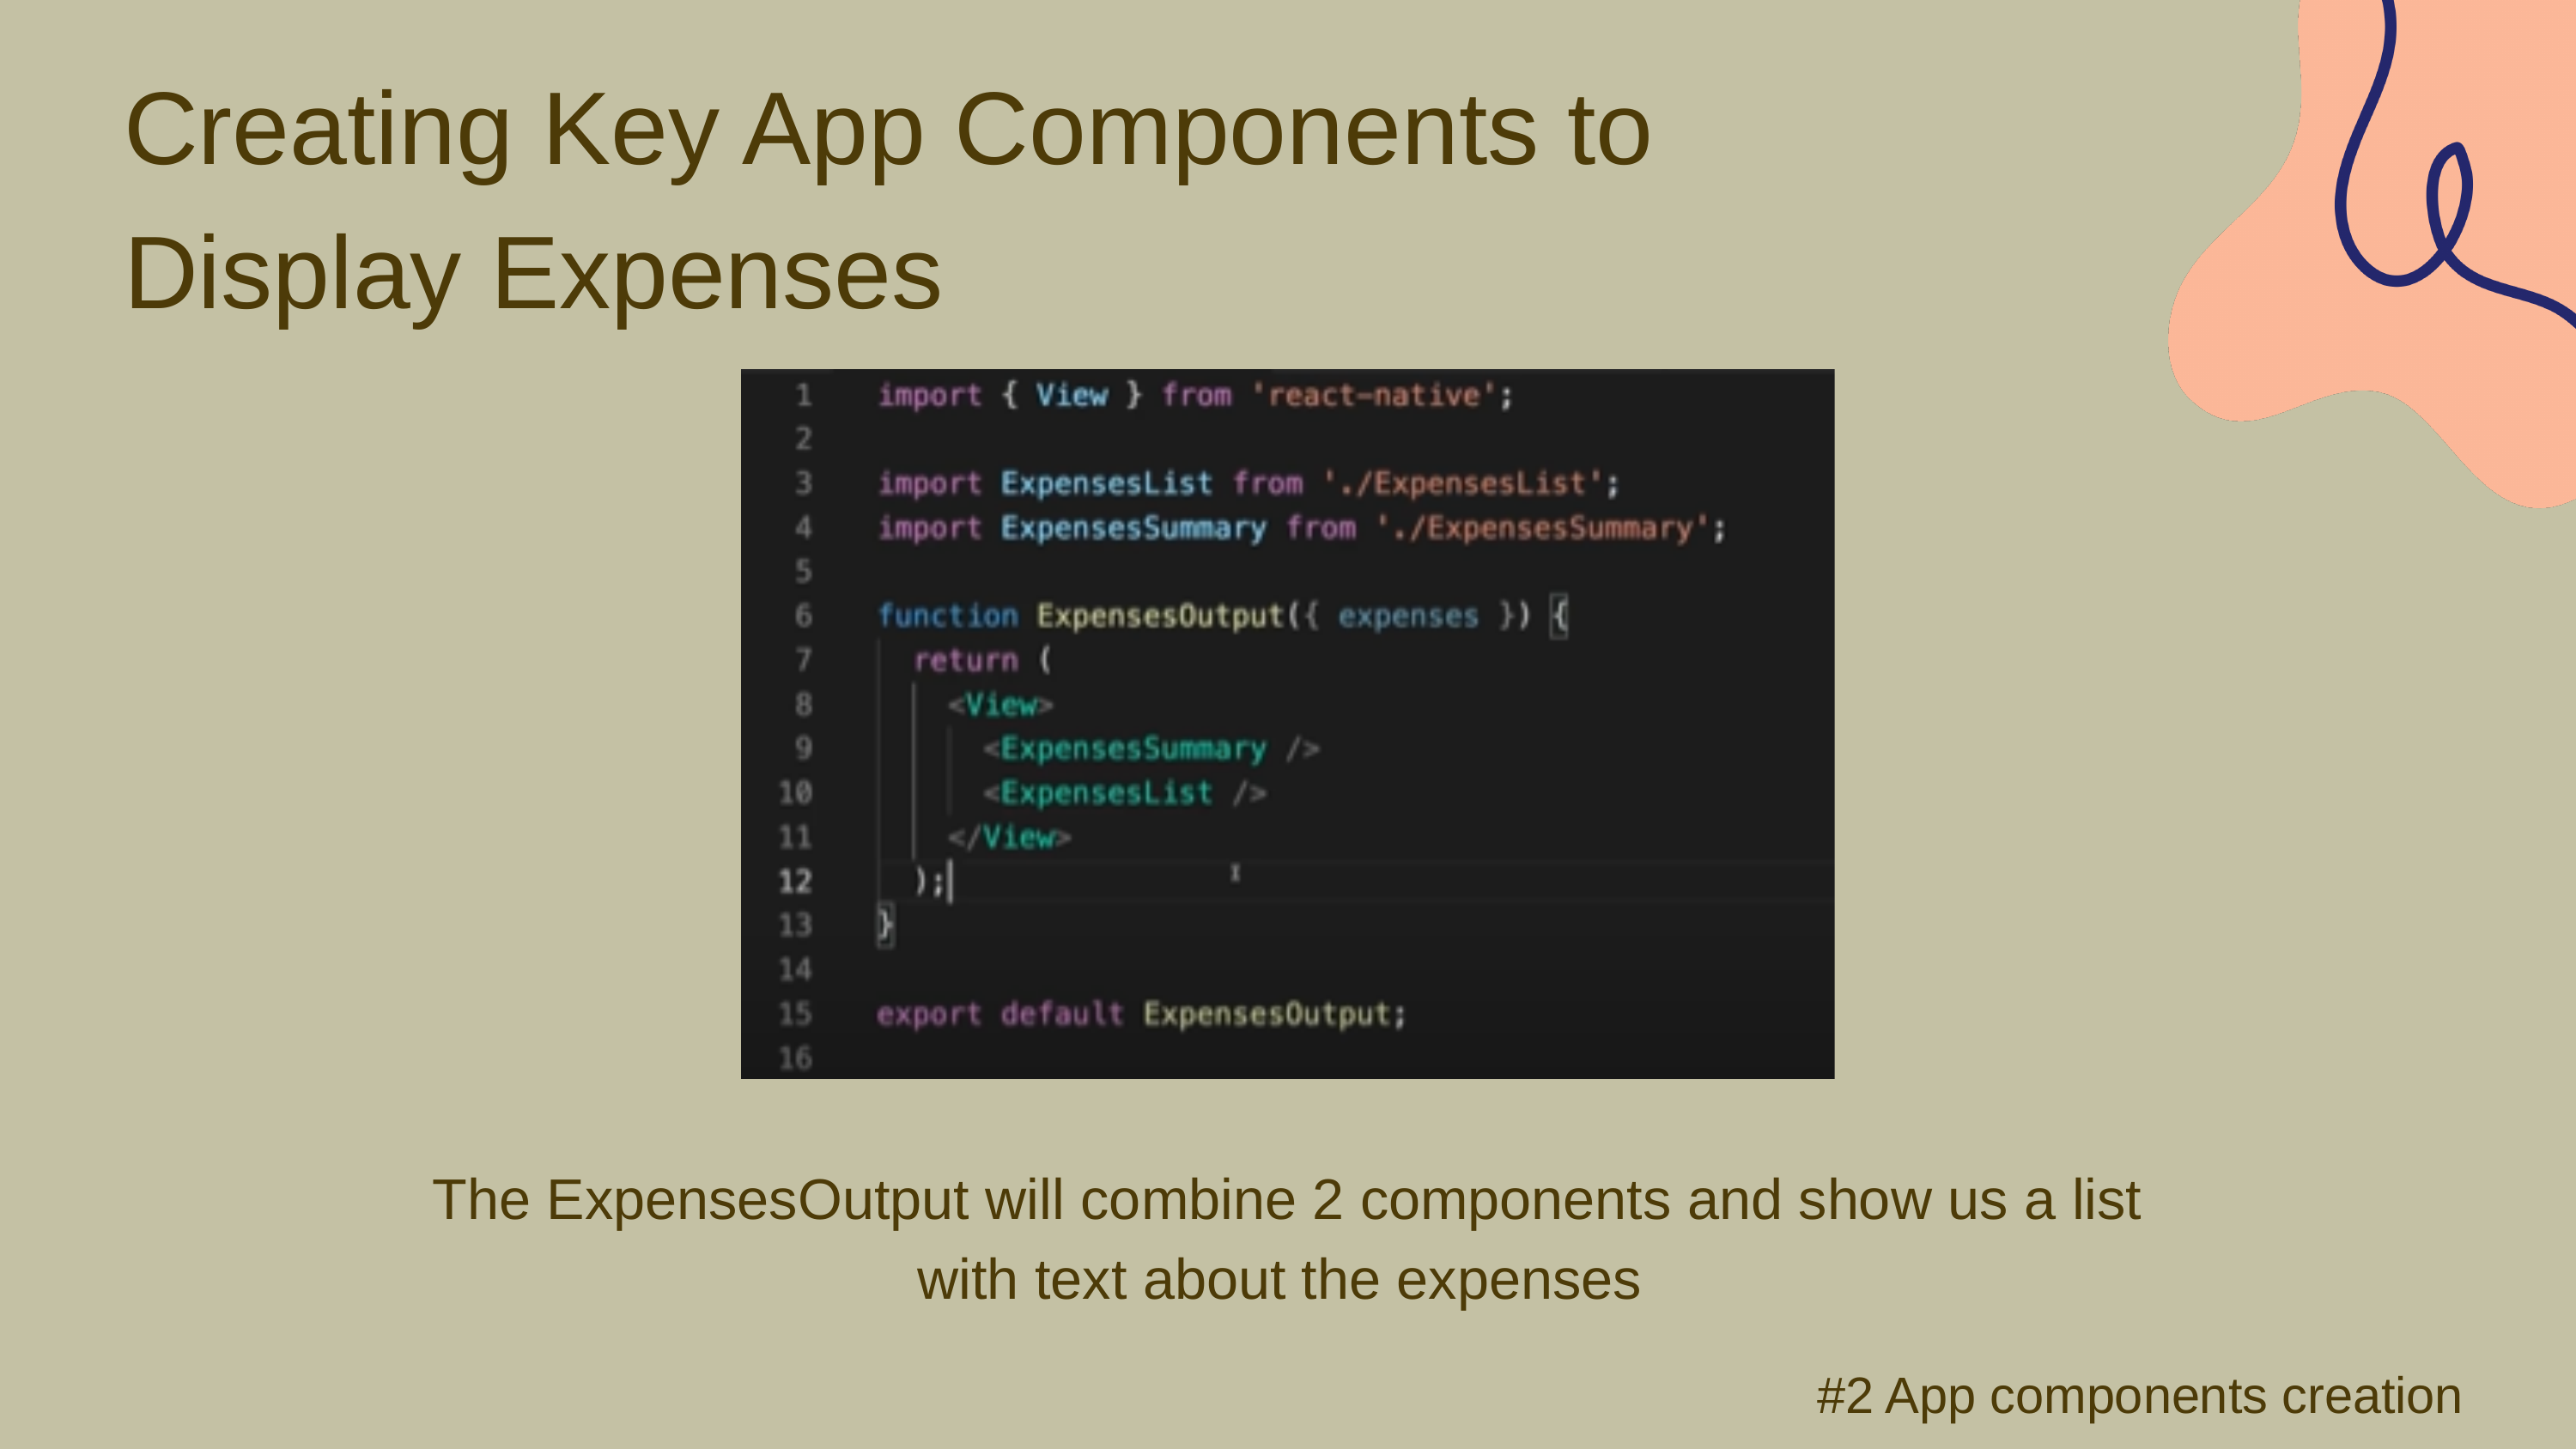

Creating Key App Components to Display Expenses

The ExpensesOutput will combine 2 components and show us a list with text about the expenses

#2 App components creation